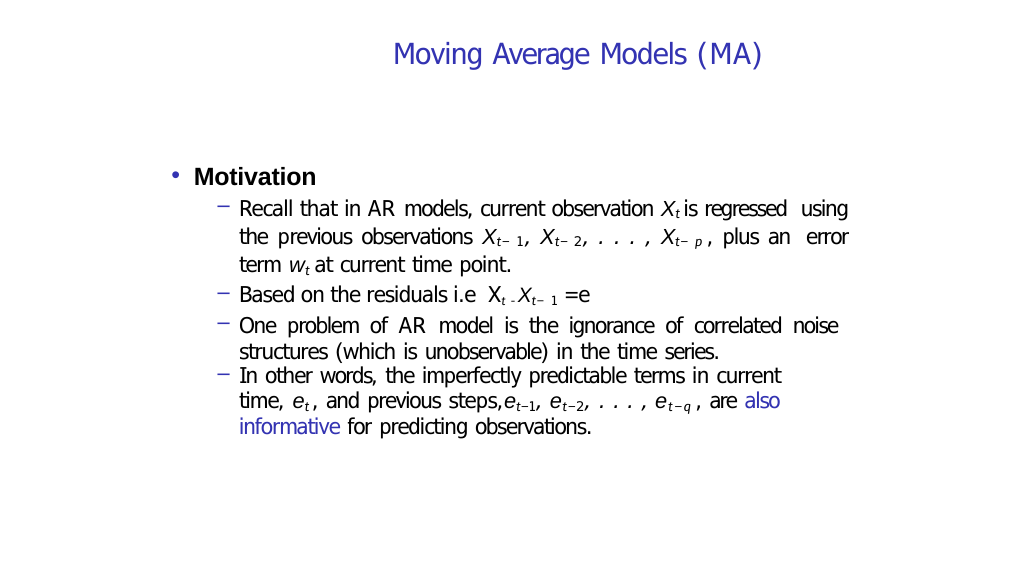

# Moving Average Models (MA)
Motivation
Recall that in AR models, current observation Xt is regressed  using the previous observations Xt−1, Xt−2, . . . , Xt−p , plus an  error term wt at current time point.
Based on the residuals i.e  Xt  - Xt−1 =e
One problem of AR model is the ignorance of correlated noise  structures (which is unobservable) in the time series.
In other words, the imperfectly predictable terms in current
time, et , and previous steps,et−1, et−2, . . . , et−q , are also  informative for predicting observations.